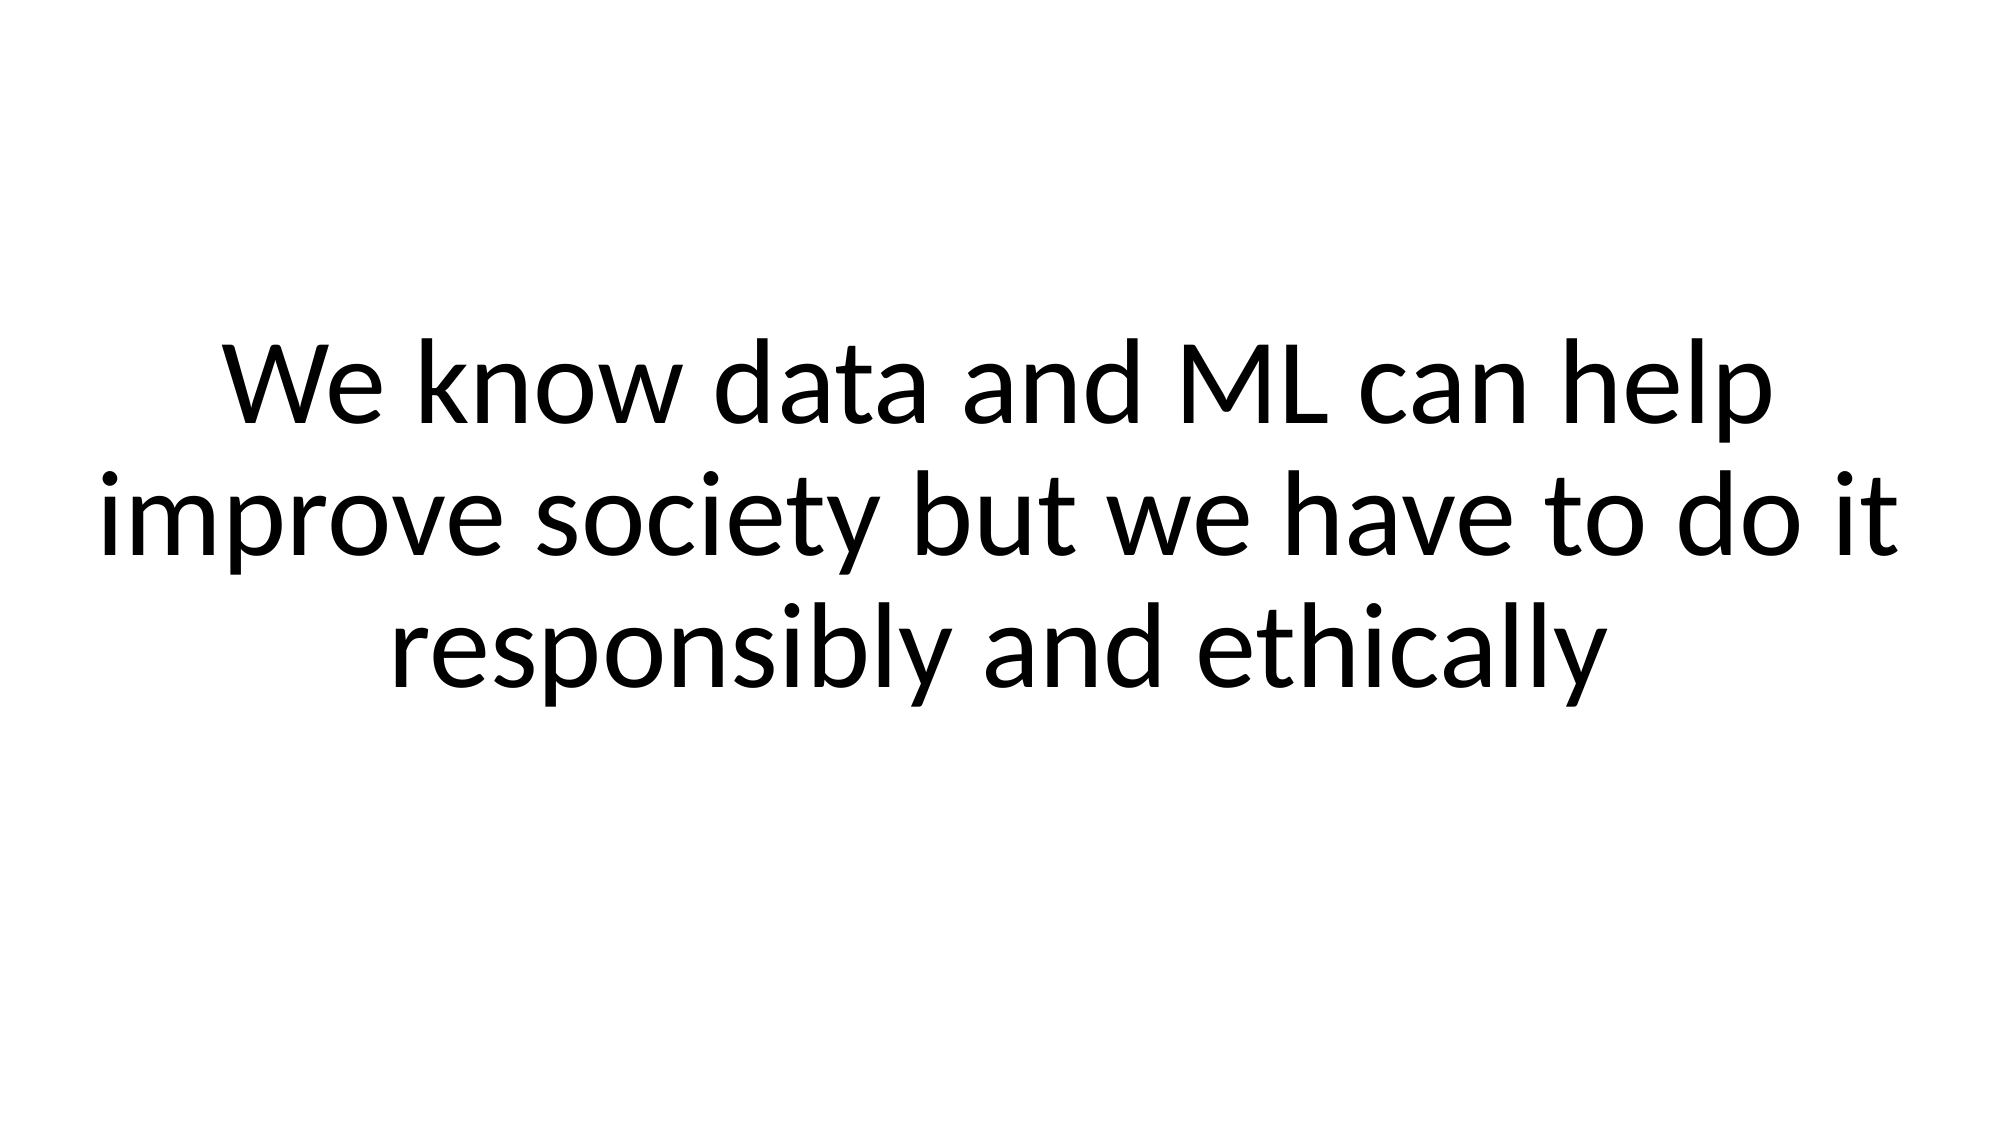

We know data and ML can help improve society but we have to do it responsibly and ethically